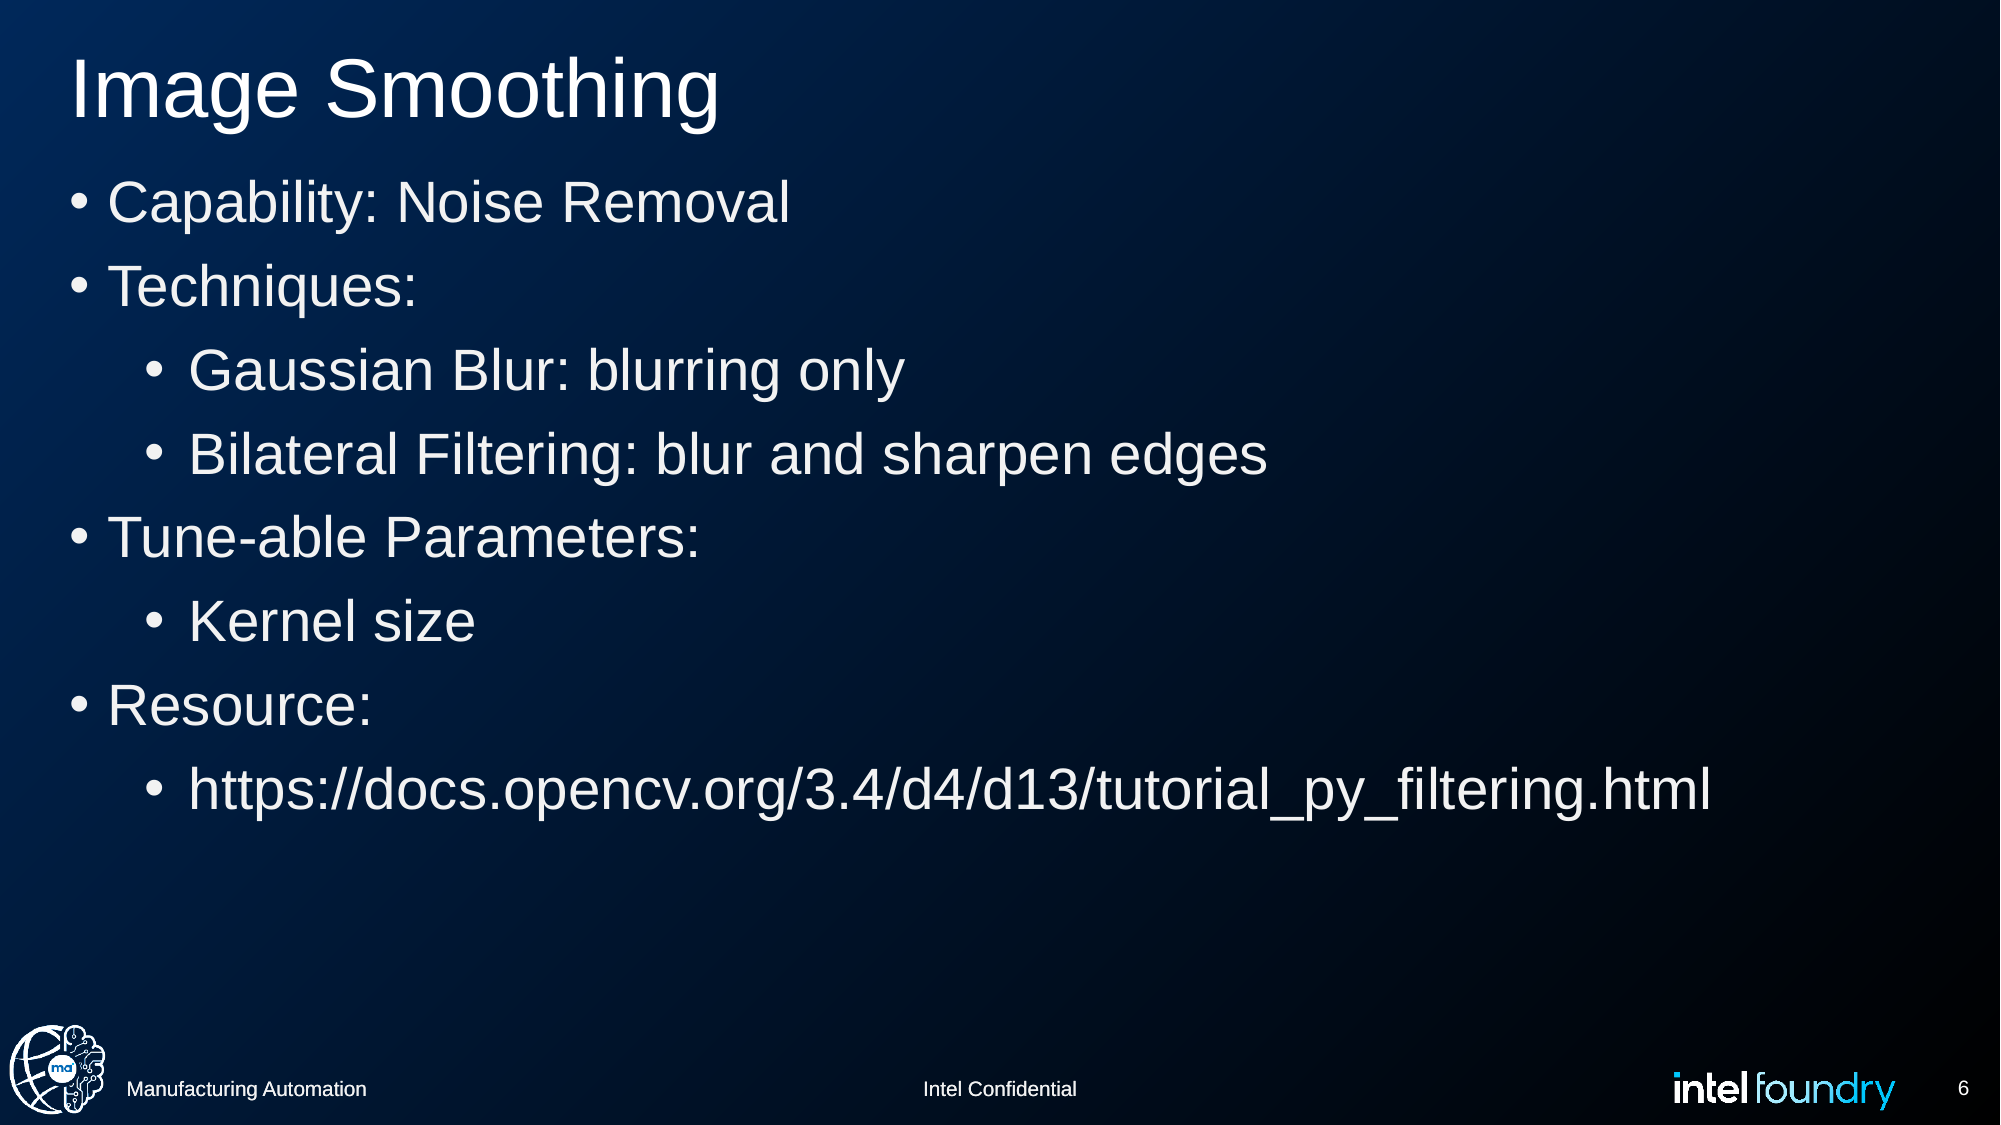

# Image Smoothing
Capability: Noise Removal
Techniques:
Gaussian Blur: blurring only
Bilateral Filtering: blur and sharpen edges
Tune-able Parameters:
Kernel size
Resource:
https://docs.opencv.org/3.4/d4/d13/tutorial_py_filtering.html
6